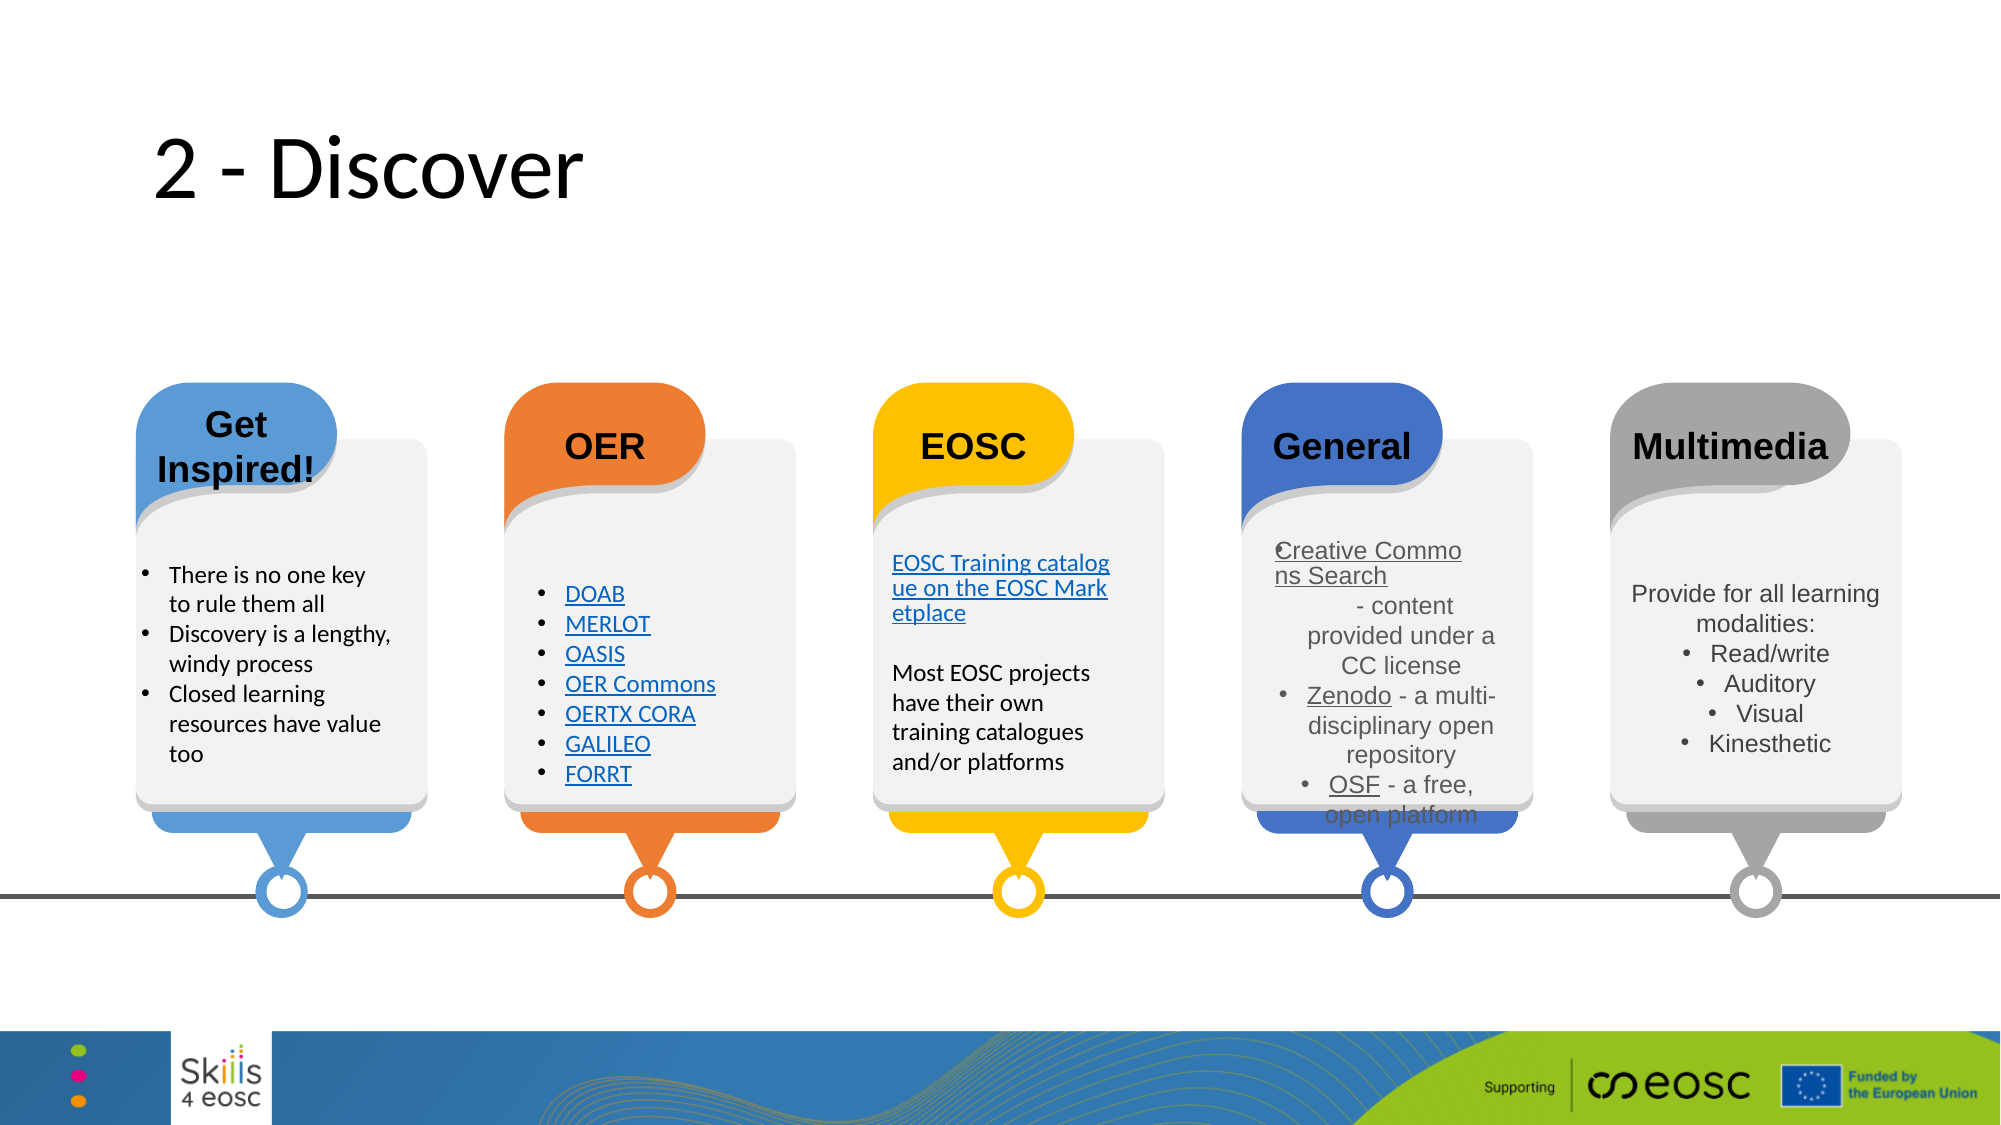

2 - Discover
Get Inspired!
OER
EOSC
General
Multimedia

Creative Commons Search - content provided under a CC license
Zenodo - a multi-disciplinary open repository
OSF - a free, open platform
EOSC Training catalogue on the EOSC Marketplace

Most EOSC projects have their own training catalogues and/or platforms
There is no one key to rule them all
Discovery is a lengthy, windy process
Closed learning resources have value too
DOAB
MERLOT
OASIS
OER Commons
OERTX CORA
GALILEO
FORRT
Provide for all learning modalities:
Read/write
Auditory
Visual
Kinesthetic